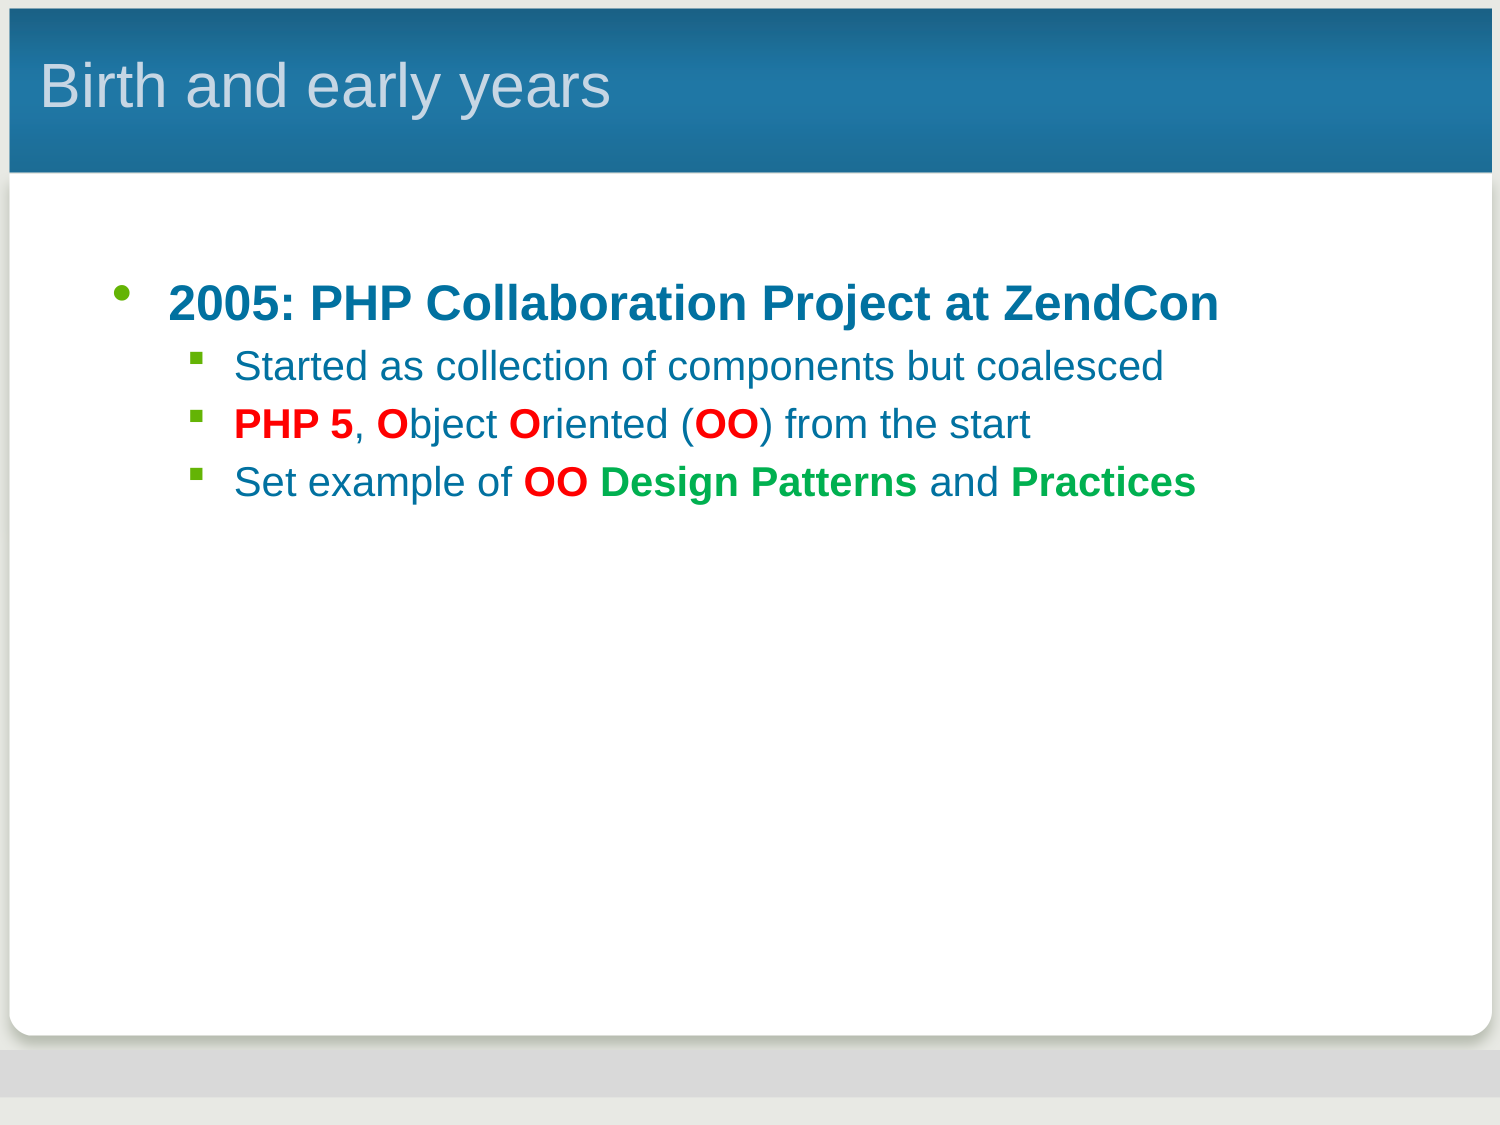

# Birth and early years
2005: PHP Collaboration Project at ZendCon
Started as collection of components but coalesced
PHP 5, Object Oriented (OO) from the start
Set example of OO Design Patterns and Practices

NY-PHP Zend Framework  |  24-Feb-2009  |  79